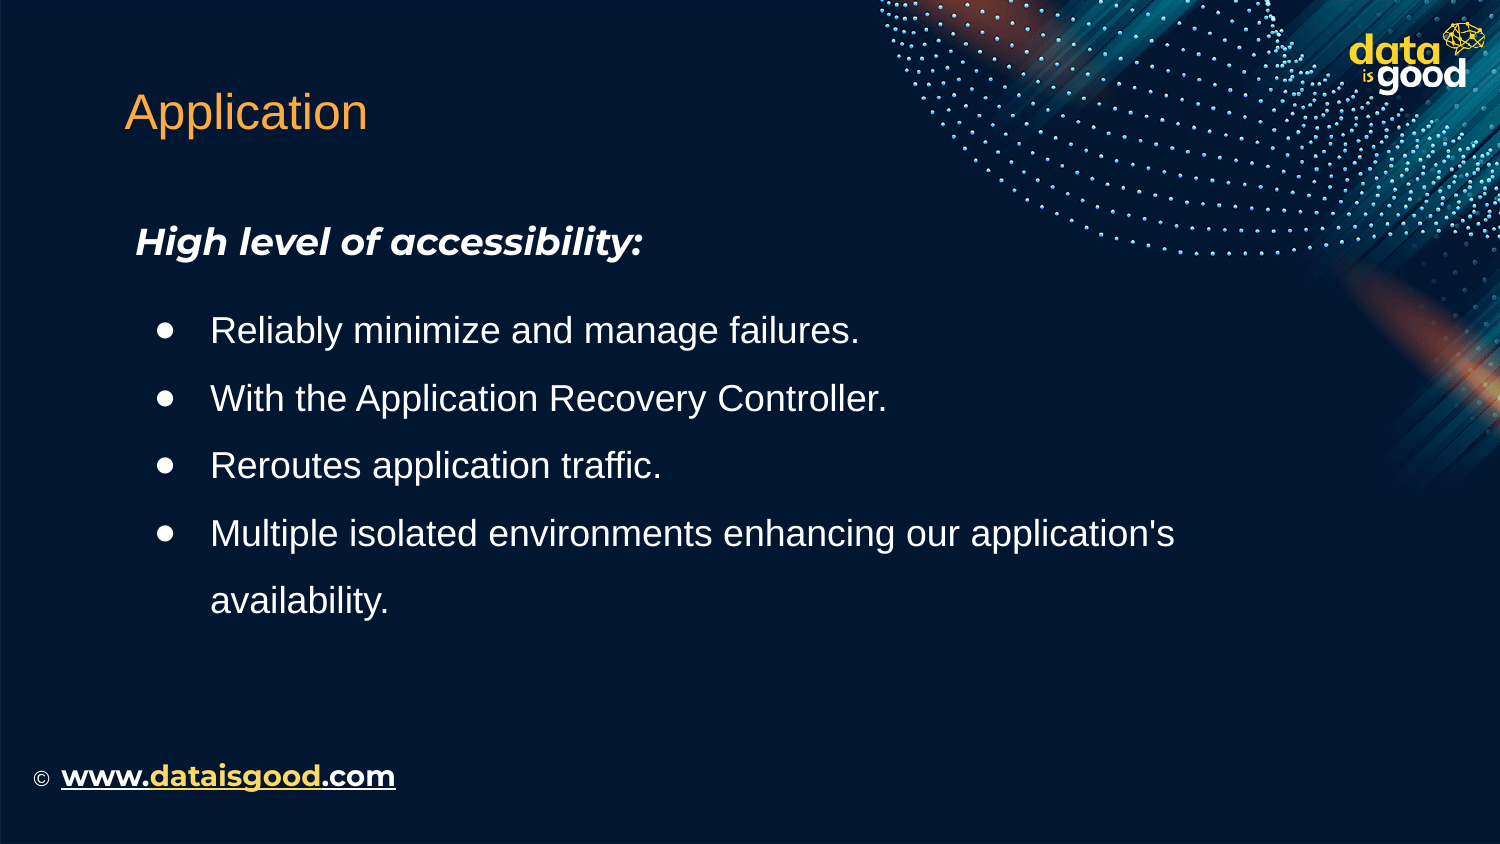

# Application

High level of accessibility:
Reliably minimize and manage failures.
With the Application Recovery Controller.
Reroutes application traffic.
Multiple isolated environments enhancing our application's availability.